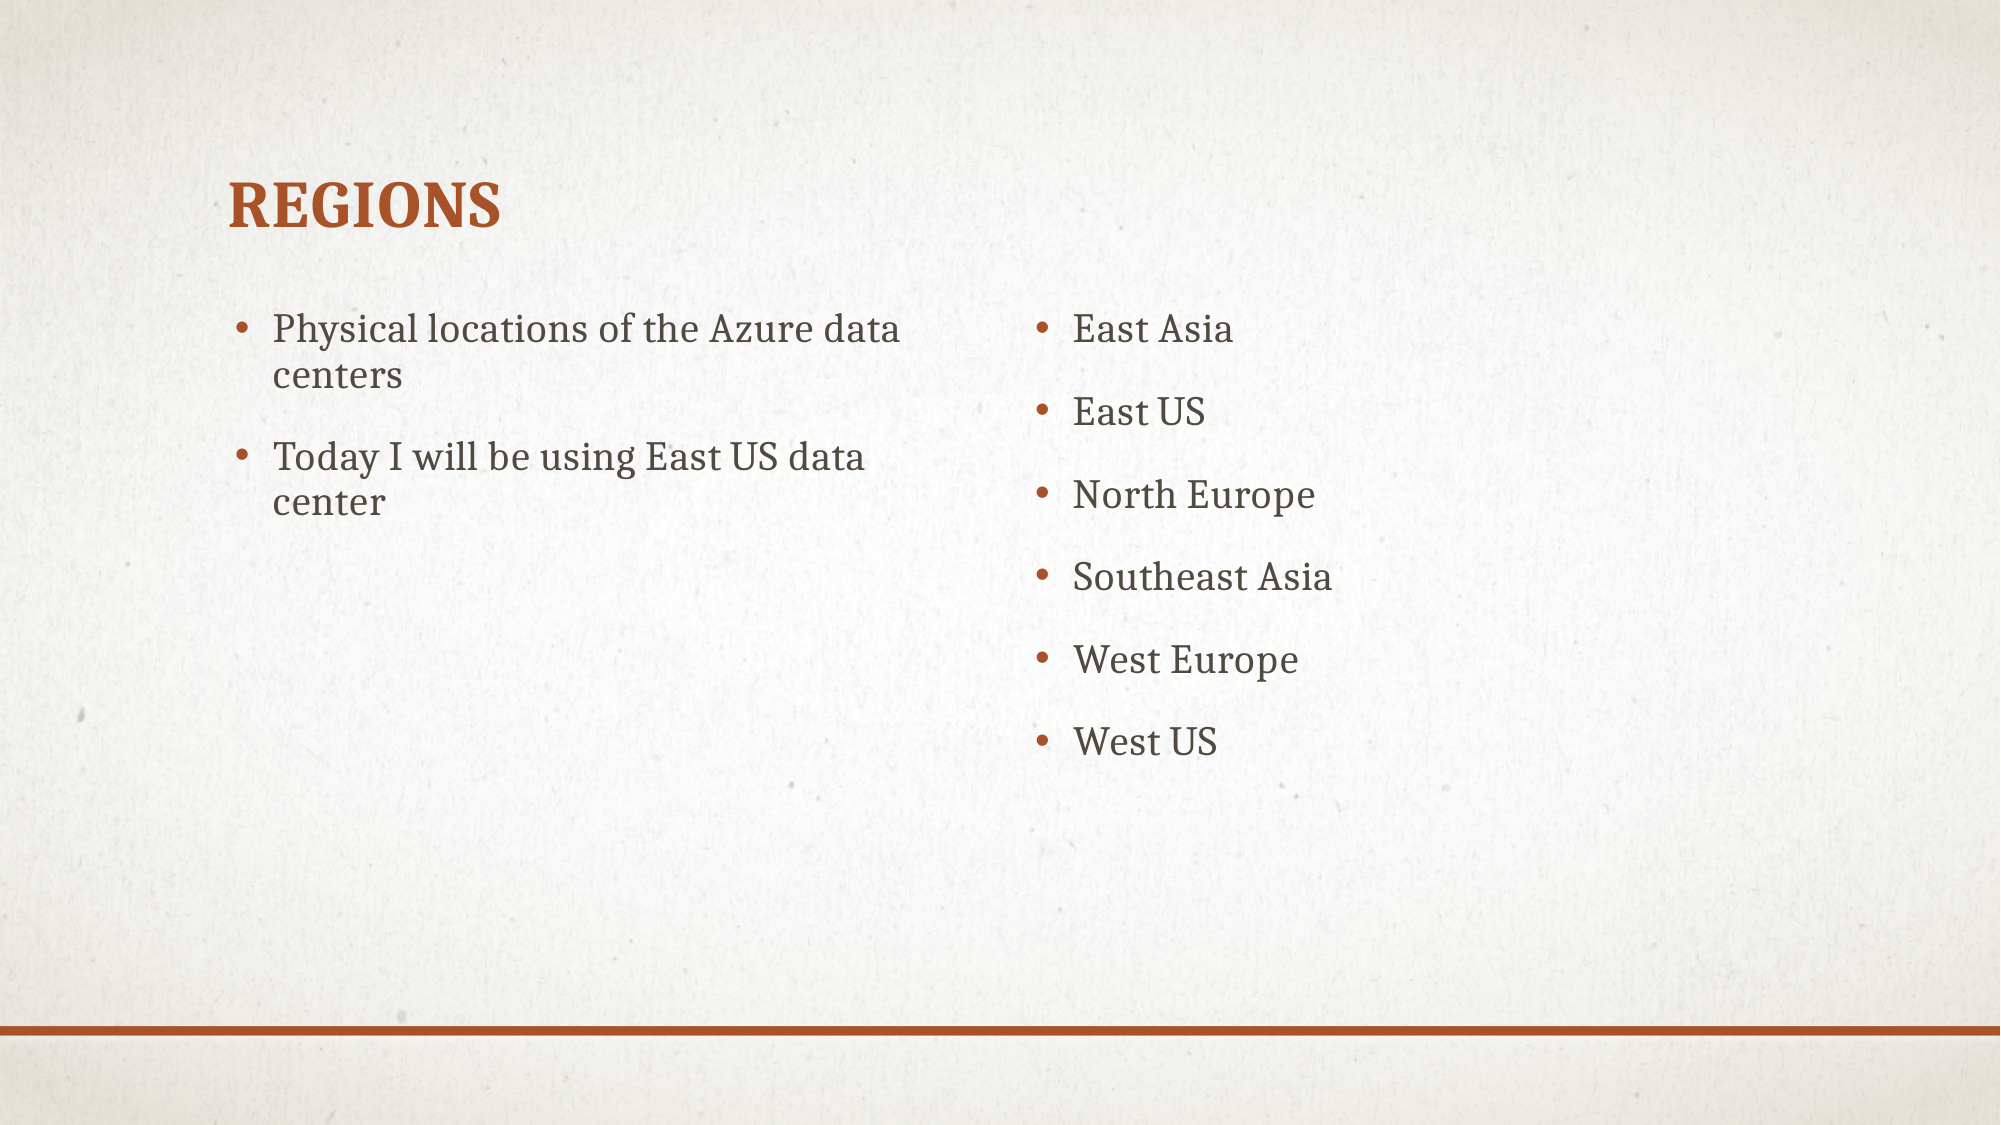

# Regions
Physical locations of the Azure data centers
Today I will be using East US data center

East Asia
East US
North Europe
Southeast Asia
West Europe
West US